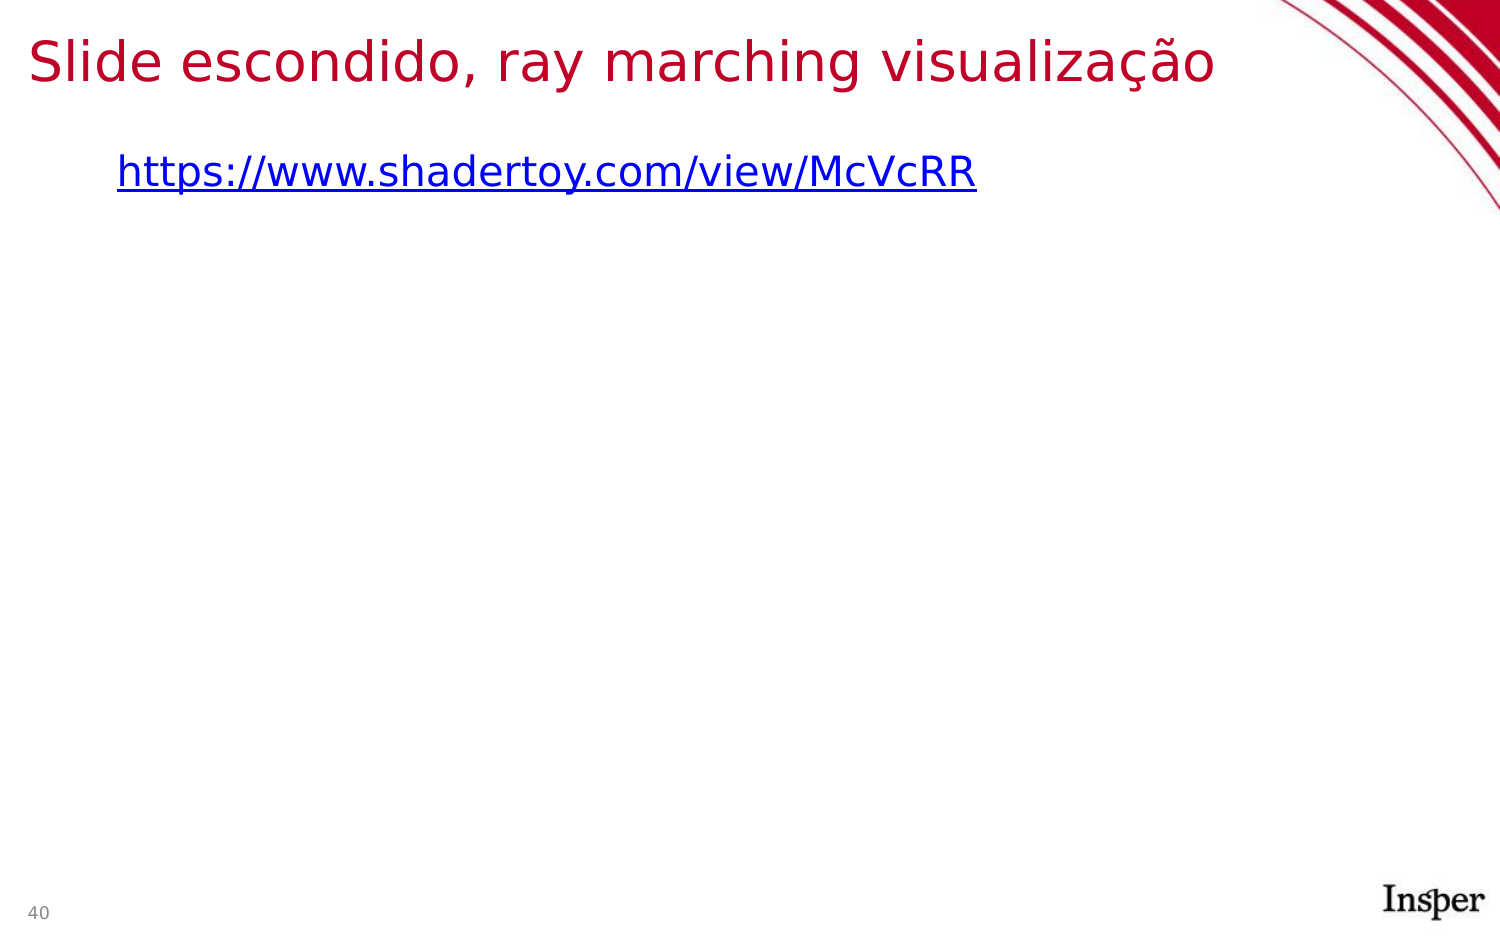

# Slide escondido, ray marching visualização
https://www.shadertoy.com/view/McVcRR
40